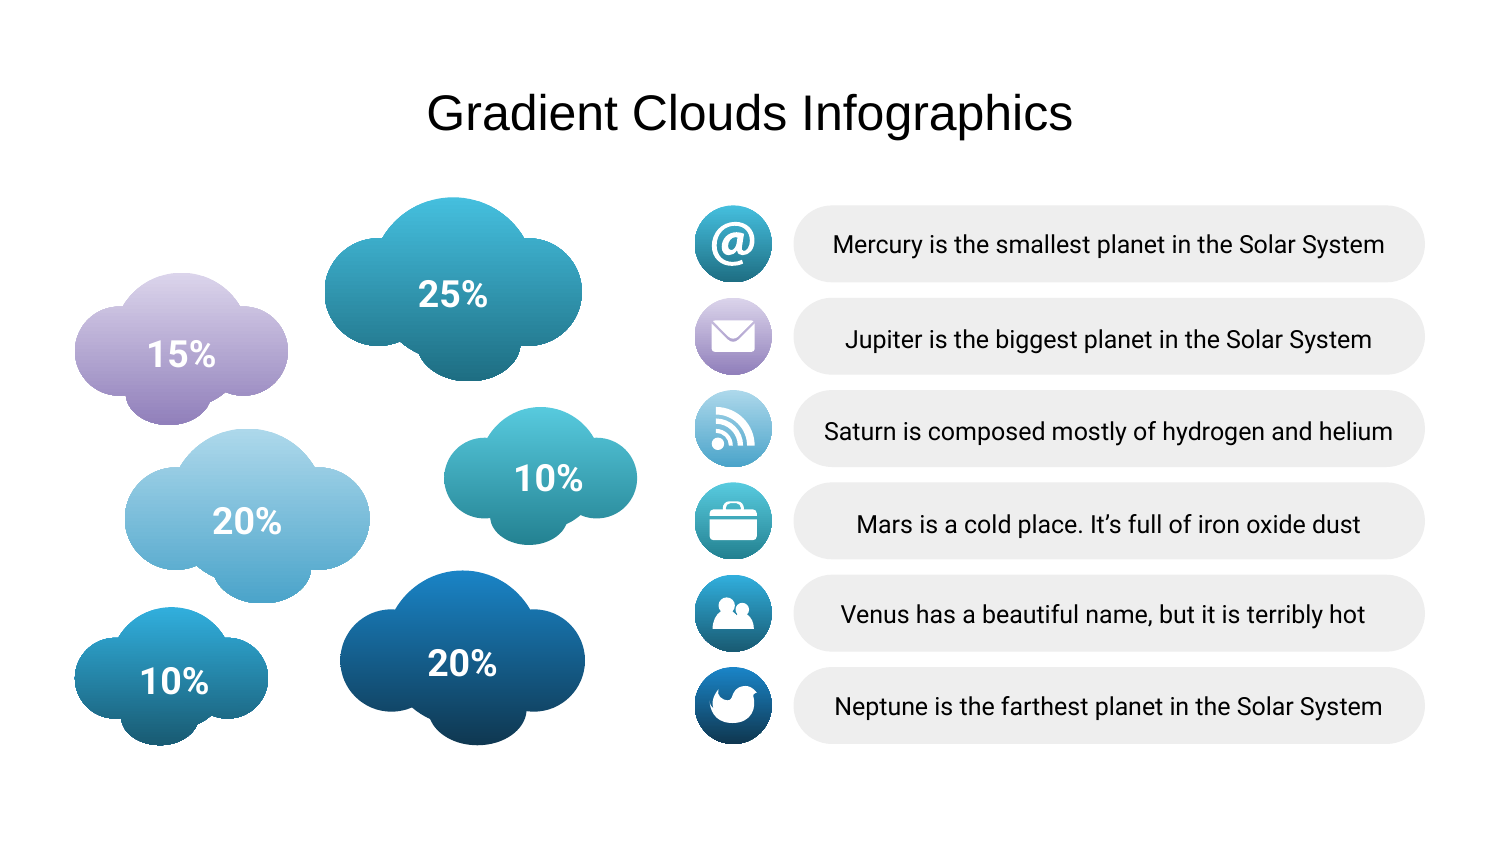

# Gradient Clouds Infographics

Mercury is the smallest planet in the Solar System

25%

Jupiter is the biggest planet in the Solar System
15%

Saturn is composed mostly of hydrogen and helium

10%

Mars is a cold place. It’s full of iron oxide dust
20%

Venus has a beautiful name, but it is terribly hot

20%
10%

Neptune is the farthest planet in the Solar System